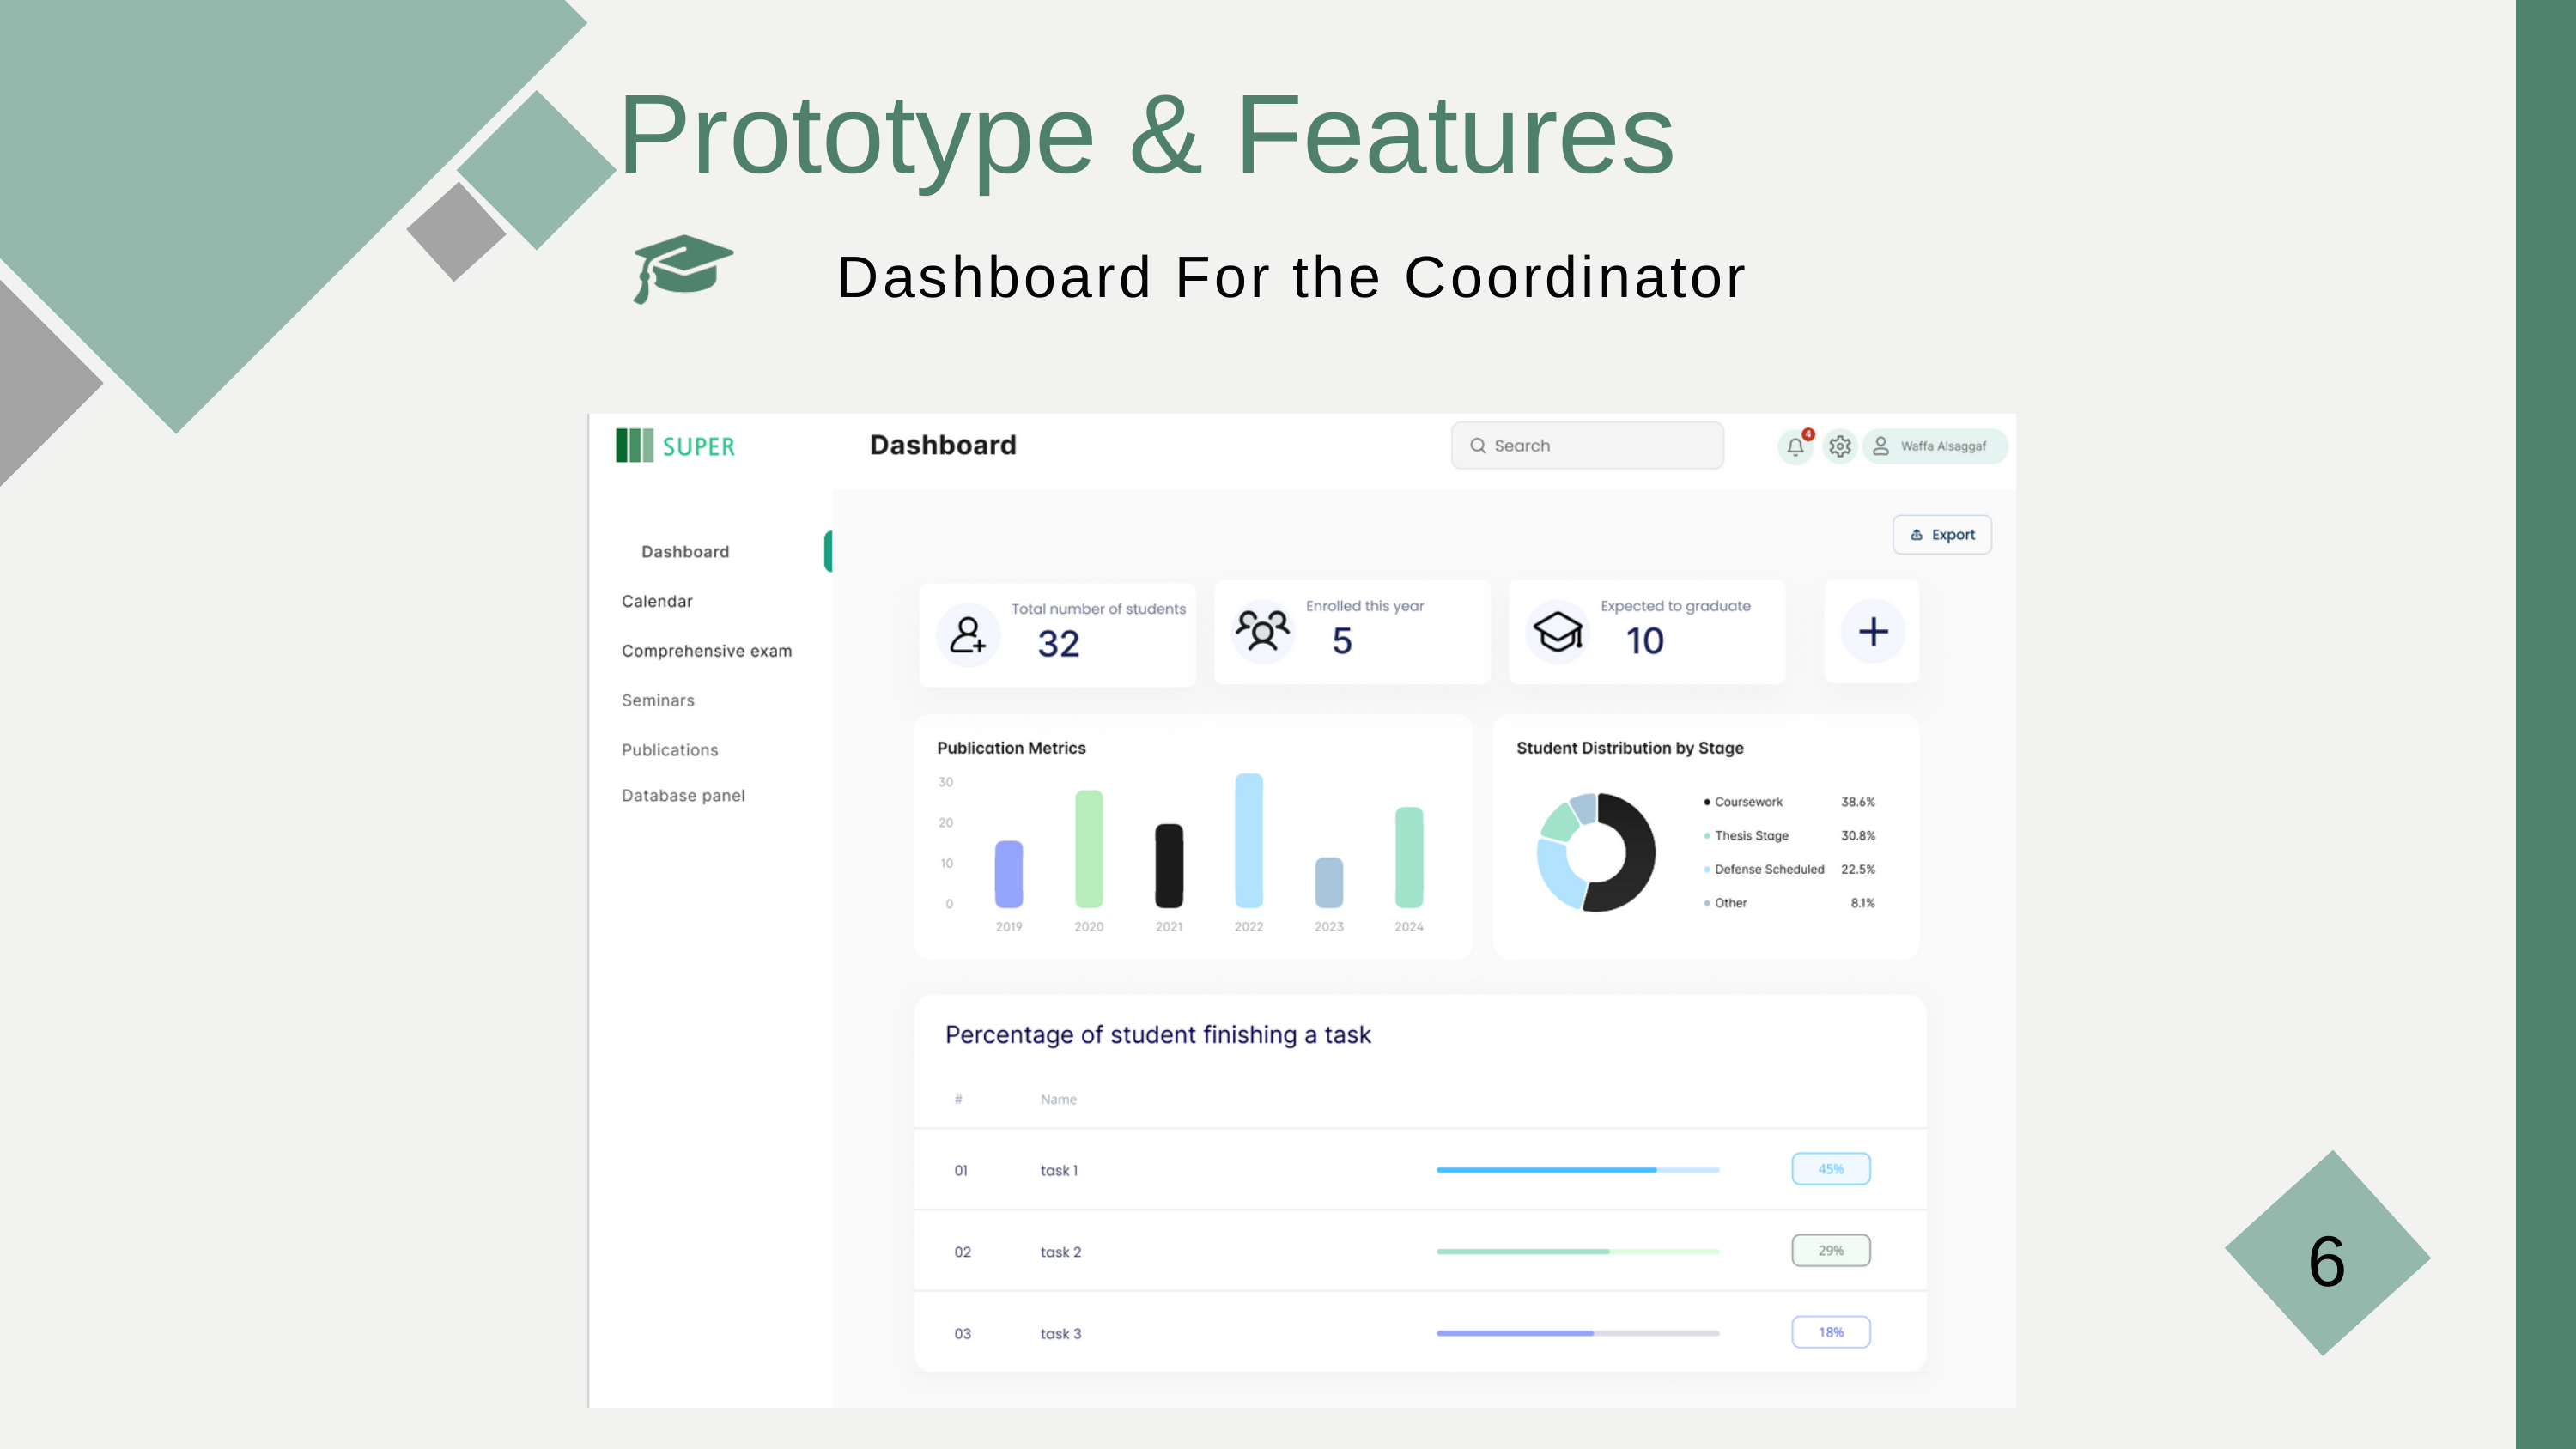

Prototype & Features

Dashboard For the Coordinator

6